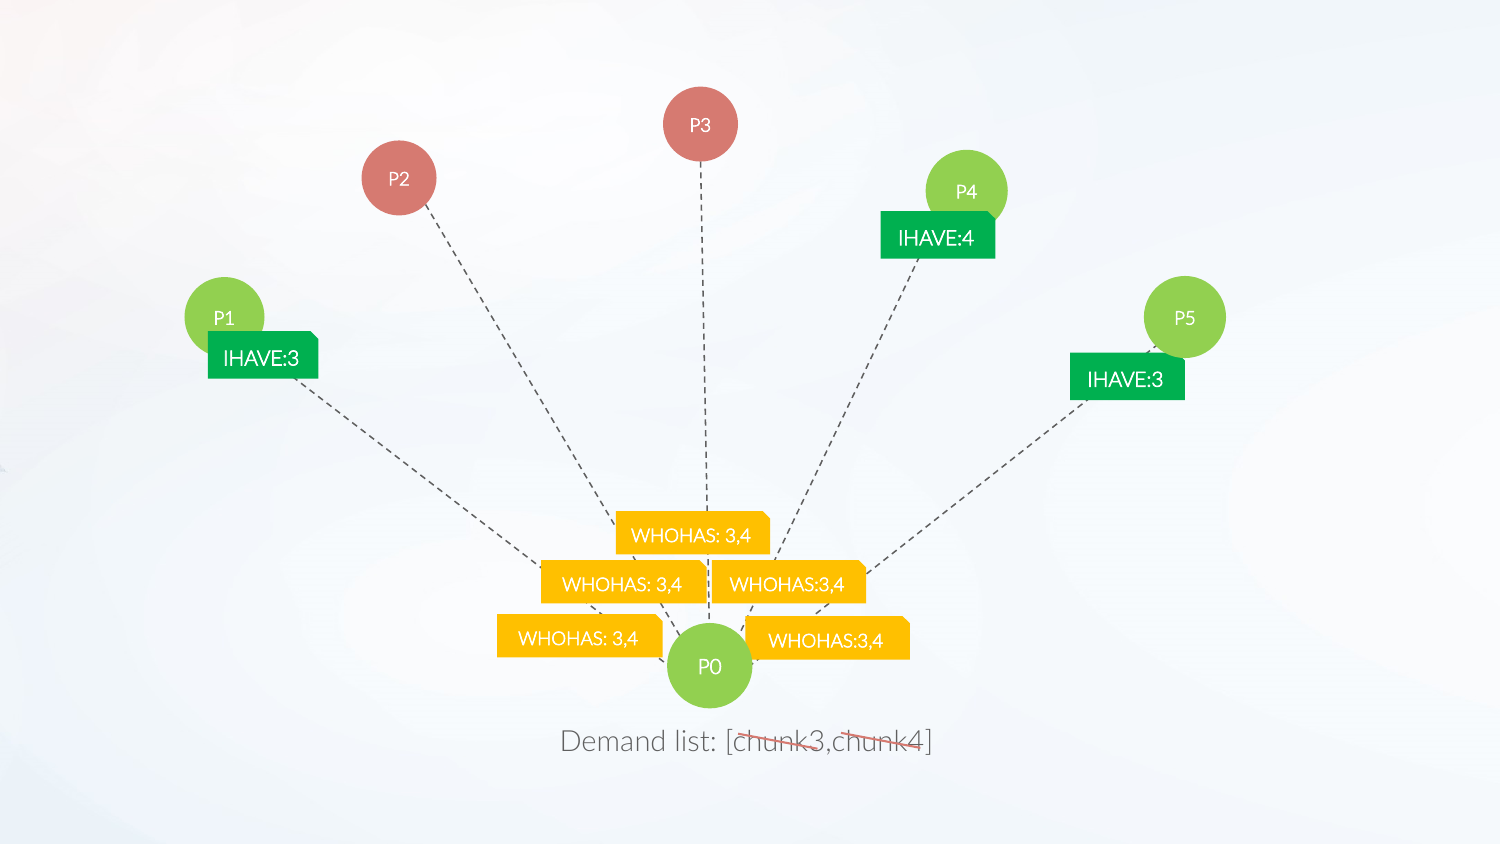

P3
P2
P4
P4
IHAVE:4
P5
P1
P1
P5
IHAVE:3
IHAVE:3
WHOHAS: 3,4
WHOHAS:3,4
WHOHAS: 3,4
WHOHAS: 3,4
WHOHAS:3,4
P0
P0
Demand list: [chunk3,chunk4]